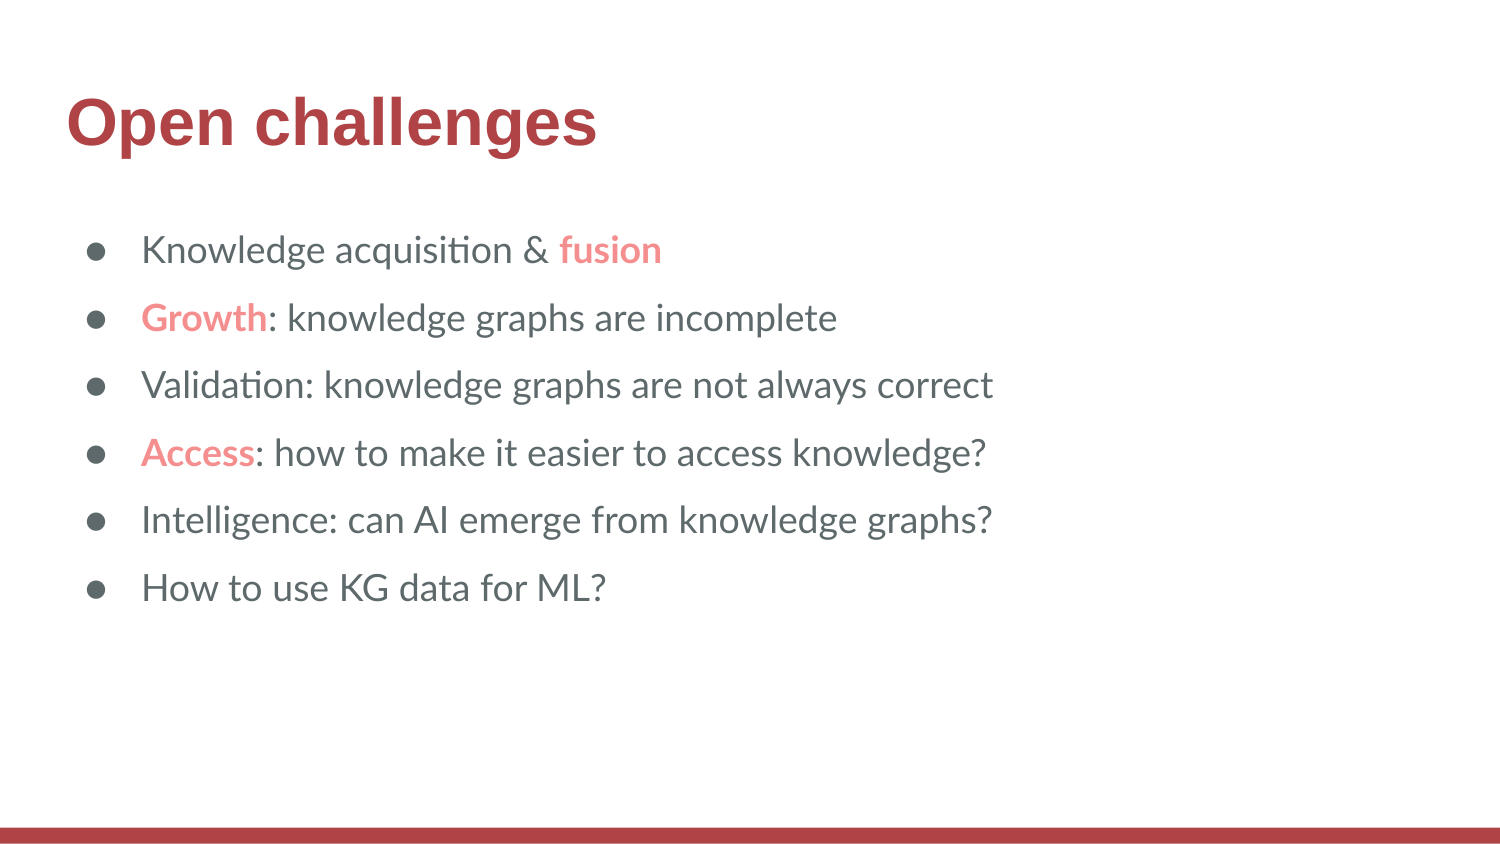

# Open challenges
Knowledge acquisition & fusion
Growth: knowledge graphs are incomplete
Validation: knowledge graphs are not always correct
Access: how to make it easier to access knowledge?
Intelligence: can AI emerge from knowledge graphs?
How to use KG data for ML?